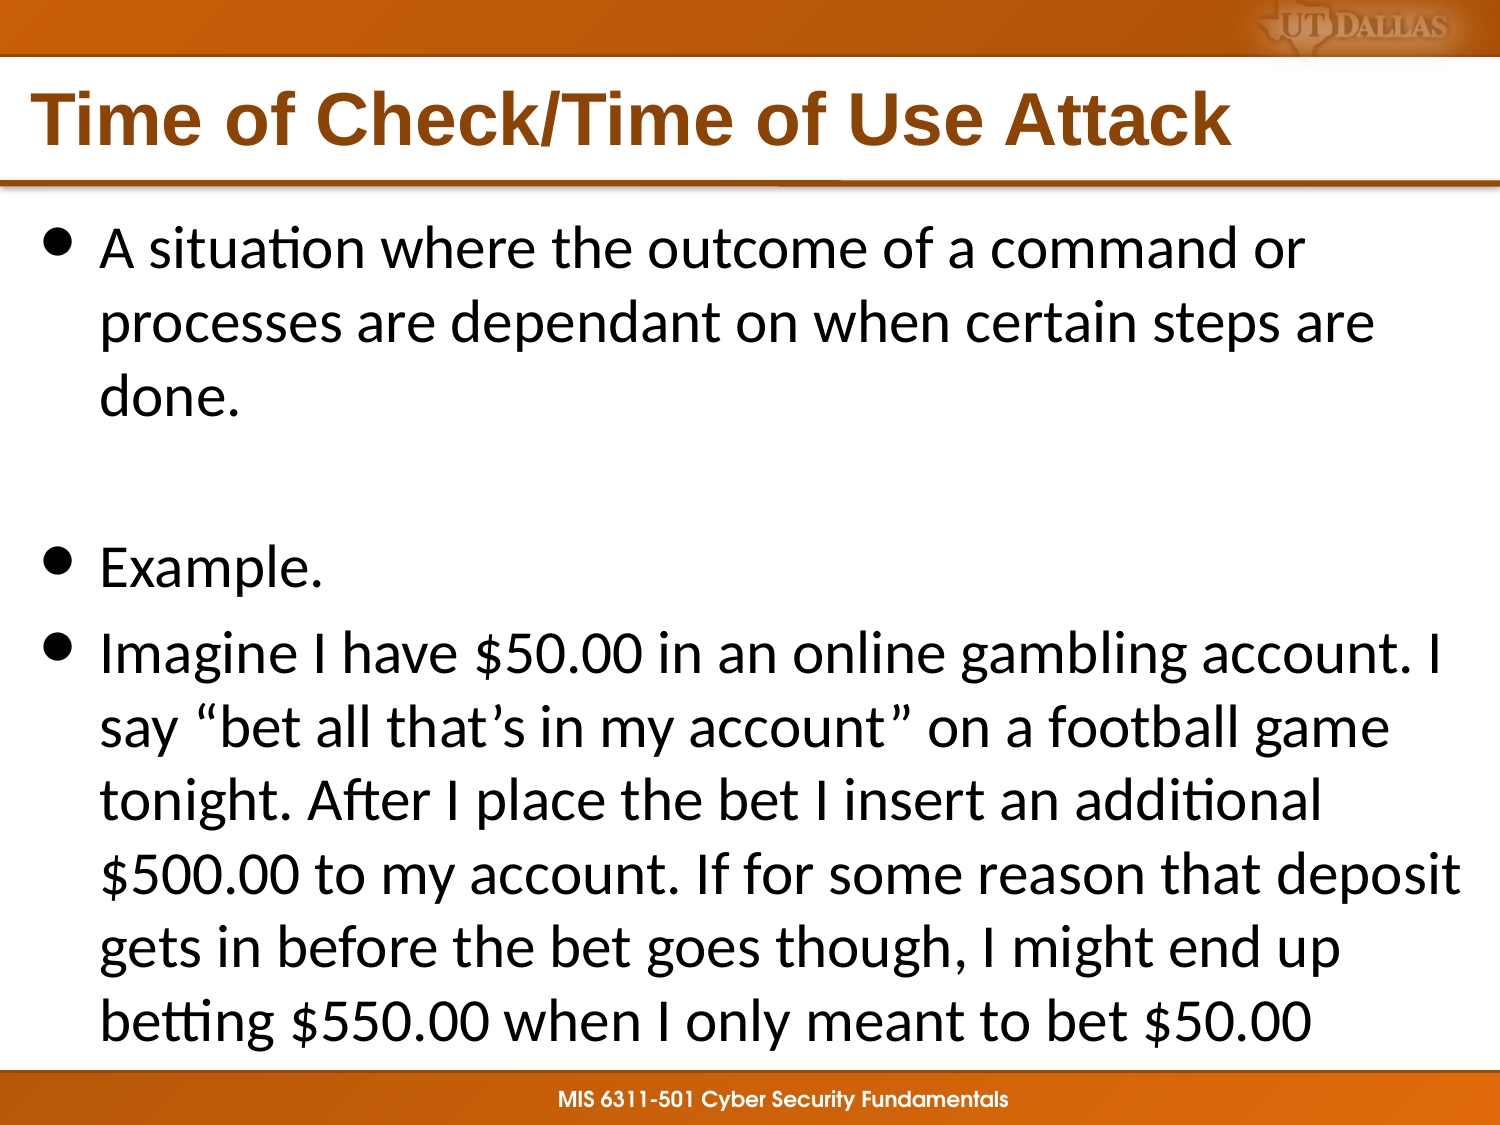

# Time of Check/Time of Use Attack
A situation where the outcome of a command or processes are dependant on when certain steps are done.

Example.
Imagine I have $50.00 in an online gambling account. I say “bet all that’s in my account” on a football game tonight. After I place the bet I insert an additional $500.00 to my account. If for some reason that deposit gets in before the bet goes though, I might end up betting $550.00 when I only meant to bet $50.00